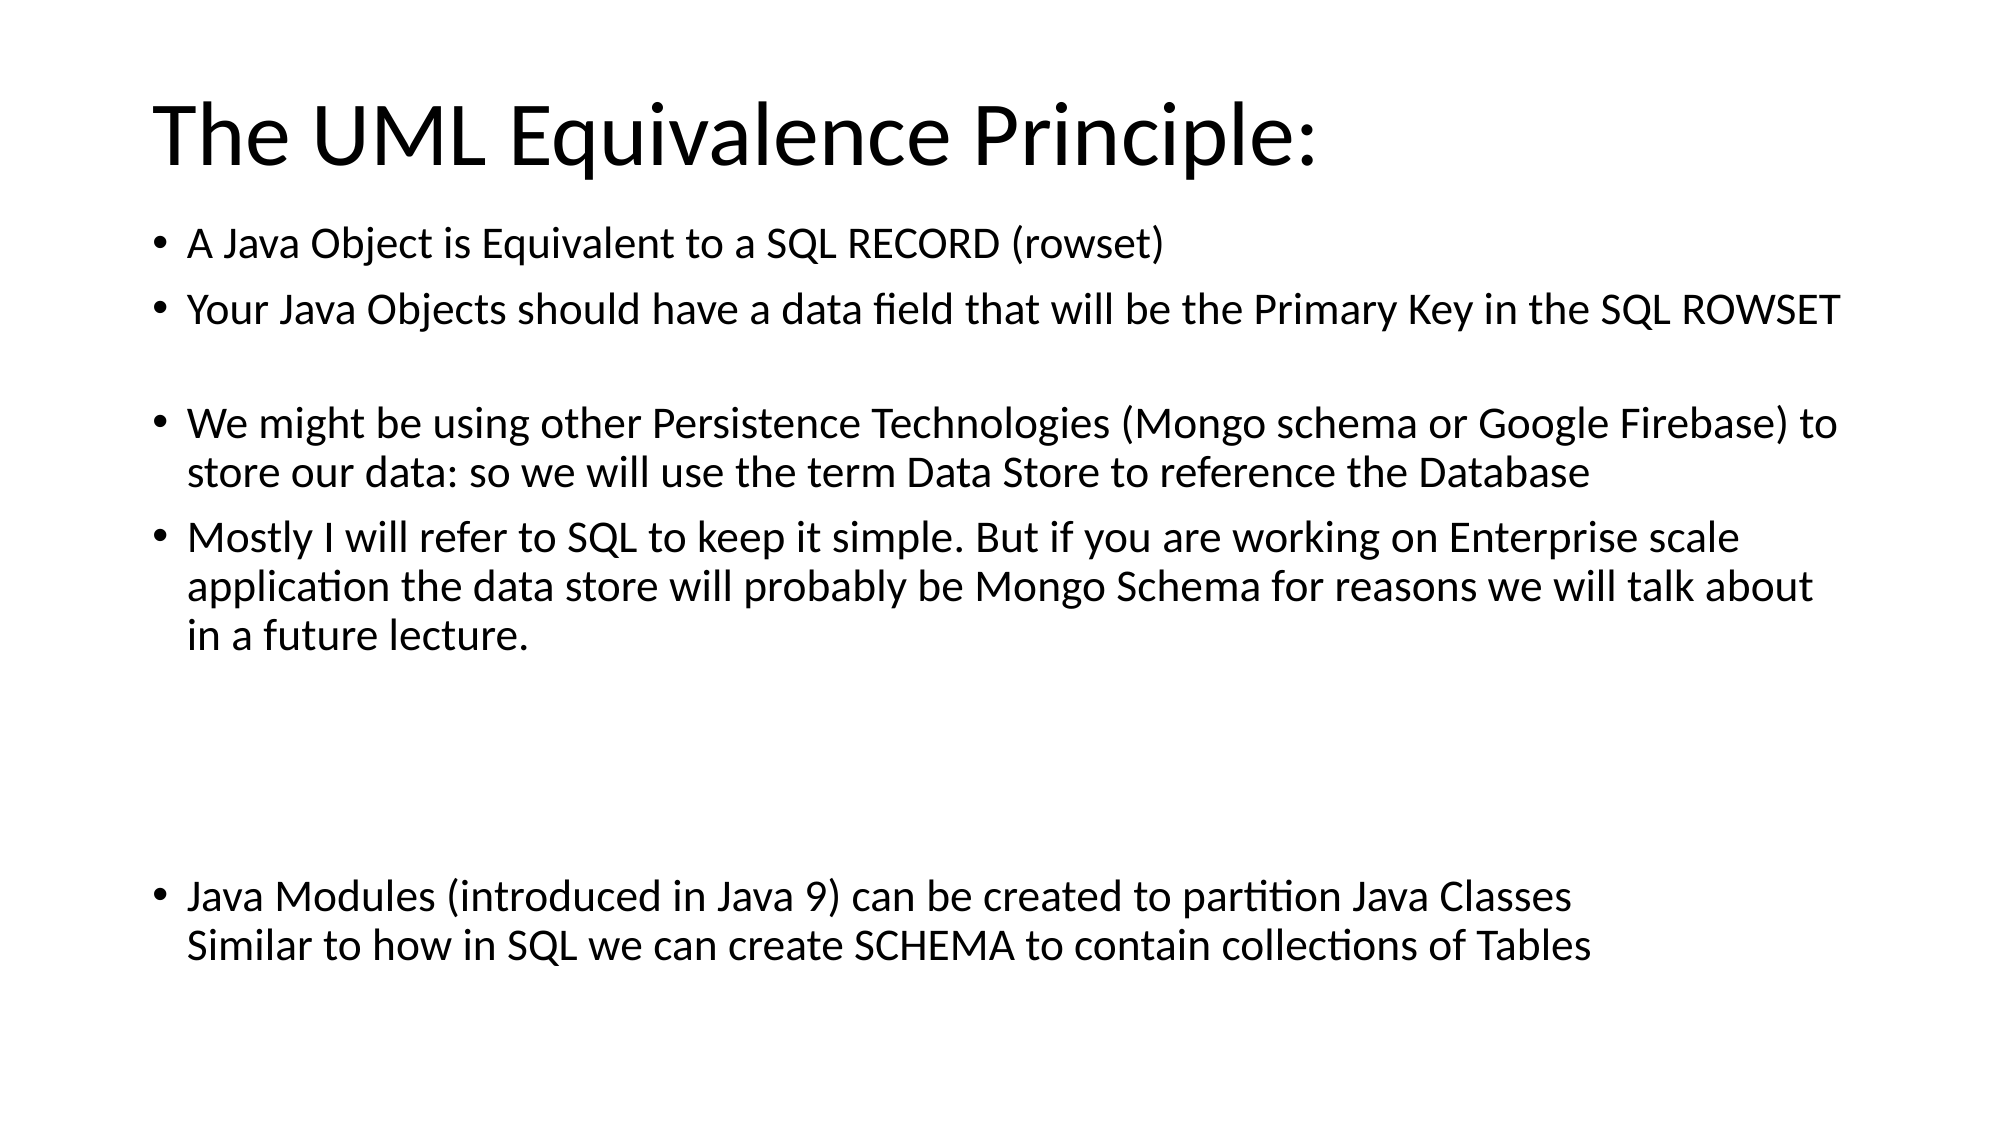

# The UML Equivalence Principle:
A Java Object is Equivalent to a SQL RECORD (rowset)
Your Java Objects should have a data field that will be the Primary Key in the SQL ROWSET
We might be using other Persistence Technologies (Mongo schema or Google Firebase) to store our data: so we will use the term Data Store to reference the Database
Mostly I will refer to SQL to keep it simple. But if you are working on Enterprise scale application the data store will probably be Mongo Schema for reasons we will talk about in a future lecture.

Java Modules (introduced in Java 9) can be created to partition Java Classes
Similar to how in SQL we can create SCHEMA to contain collections of Tables